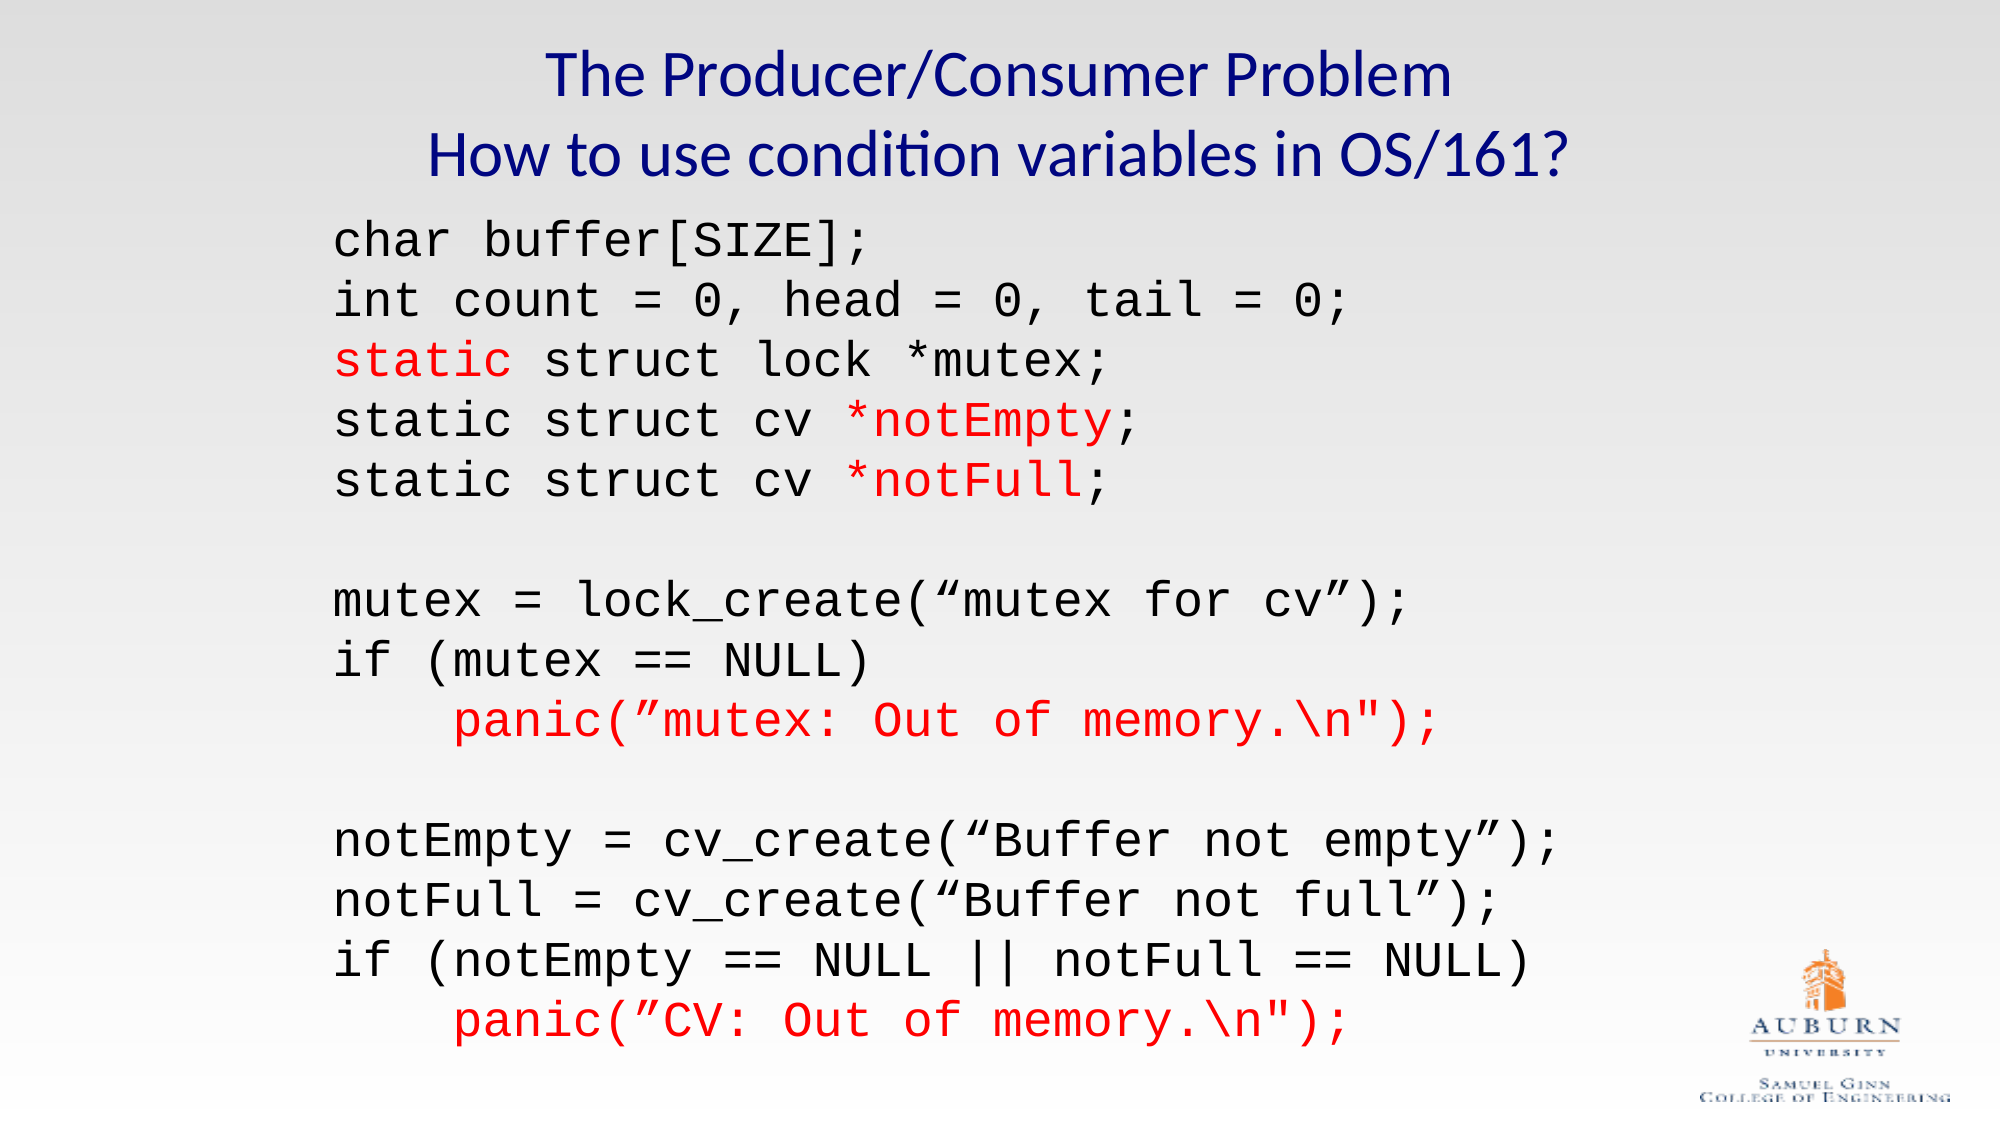

# The Producer/Consumer Problem How to use condition variables in OS/161?
char buffer[SIZE];
int count = 0, head = 0, tail = 0;
static struct lock *mutex;
static struct cv *notEmpty;
static struct cv *notFull;

mutex = lock_create(“mutex for cv”);
if (mutex == NULL)
    panic(”mutex: Out of memory.\n");

notEmpty = cv_create(“Buffer not empty”);
notFull = cv_create(“Buffer not full”);
if (notEmpty == NULL || notFull == NULL)
    panic(”CV: Out of memory.\n");